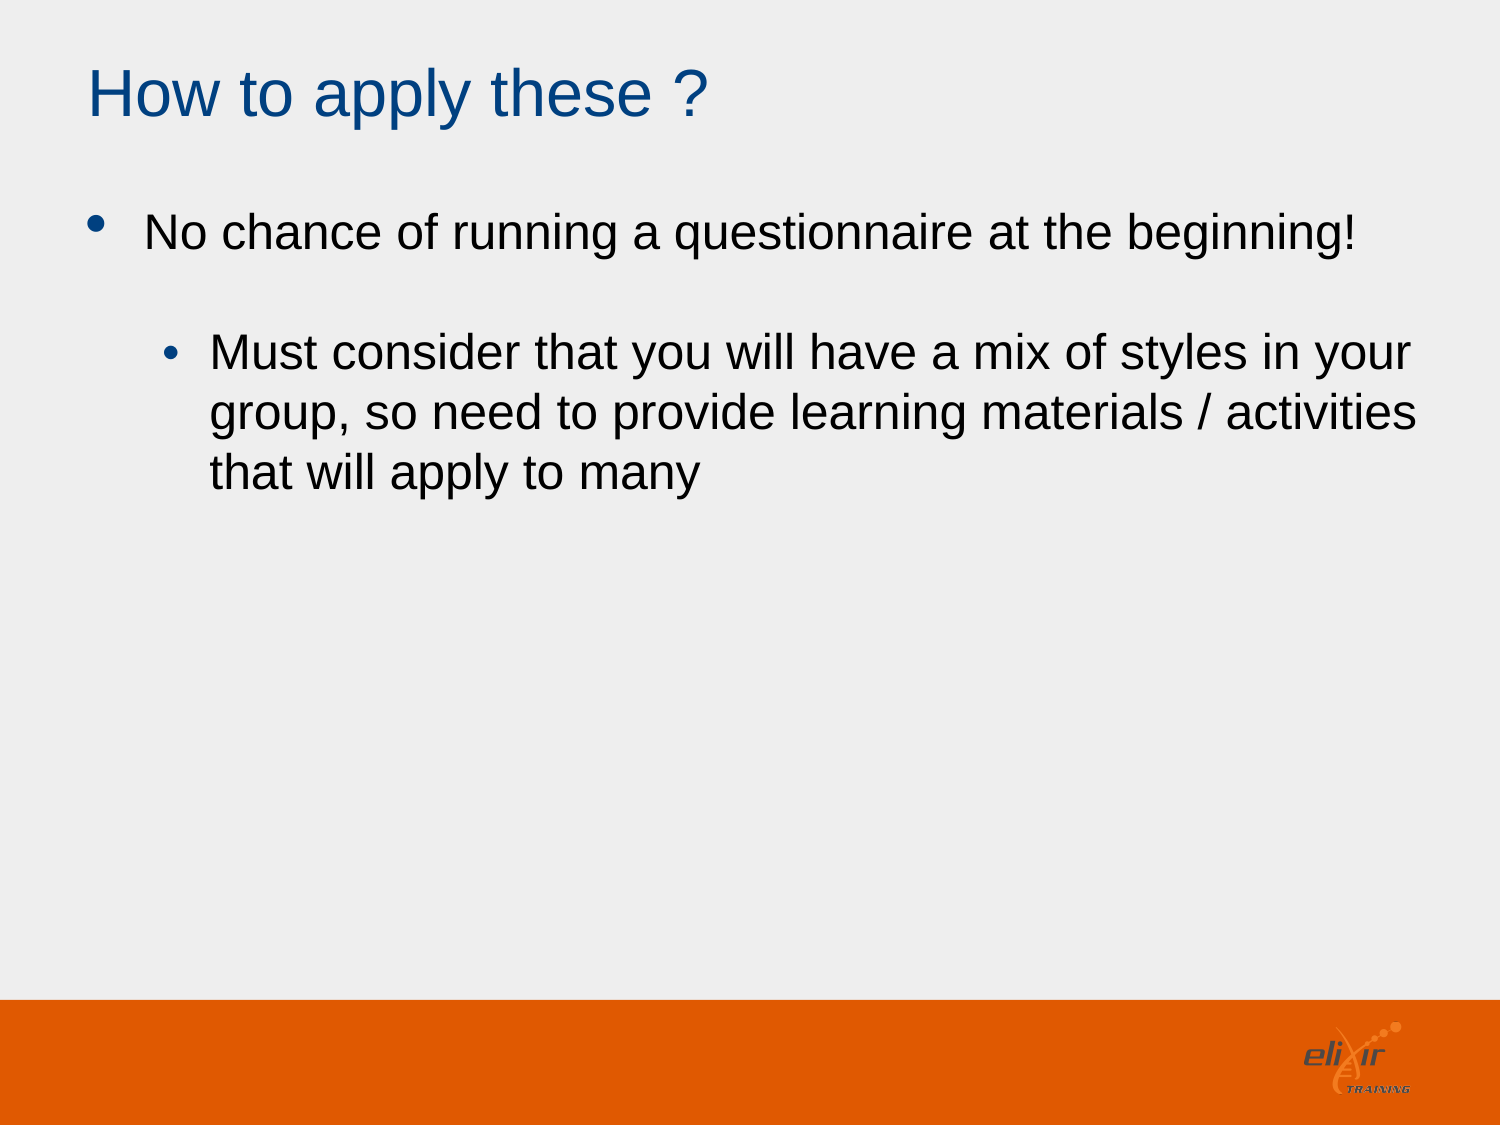

How to apply these ?
No chance of running a questionnaire at the beginning!

Must consider that you will have a mix of styles in your group, so need to provide learning materials / activities that will apply to many